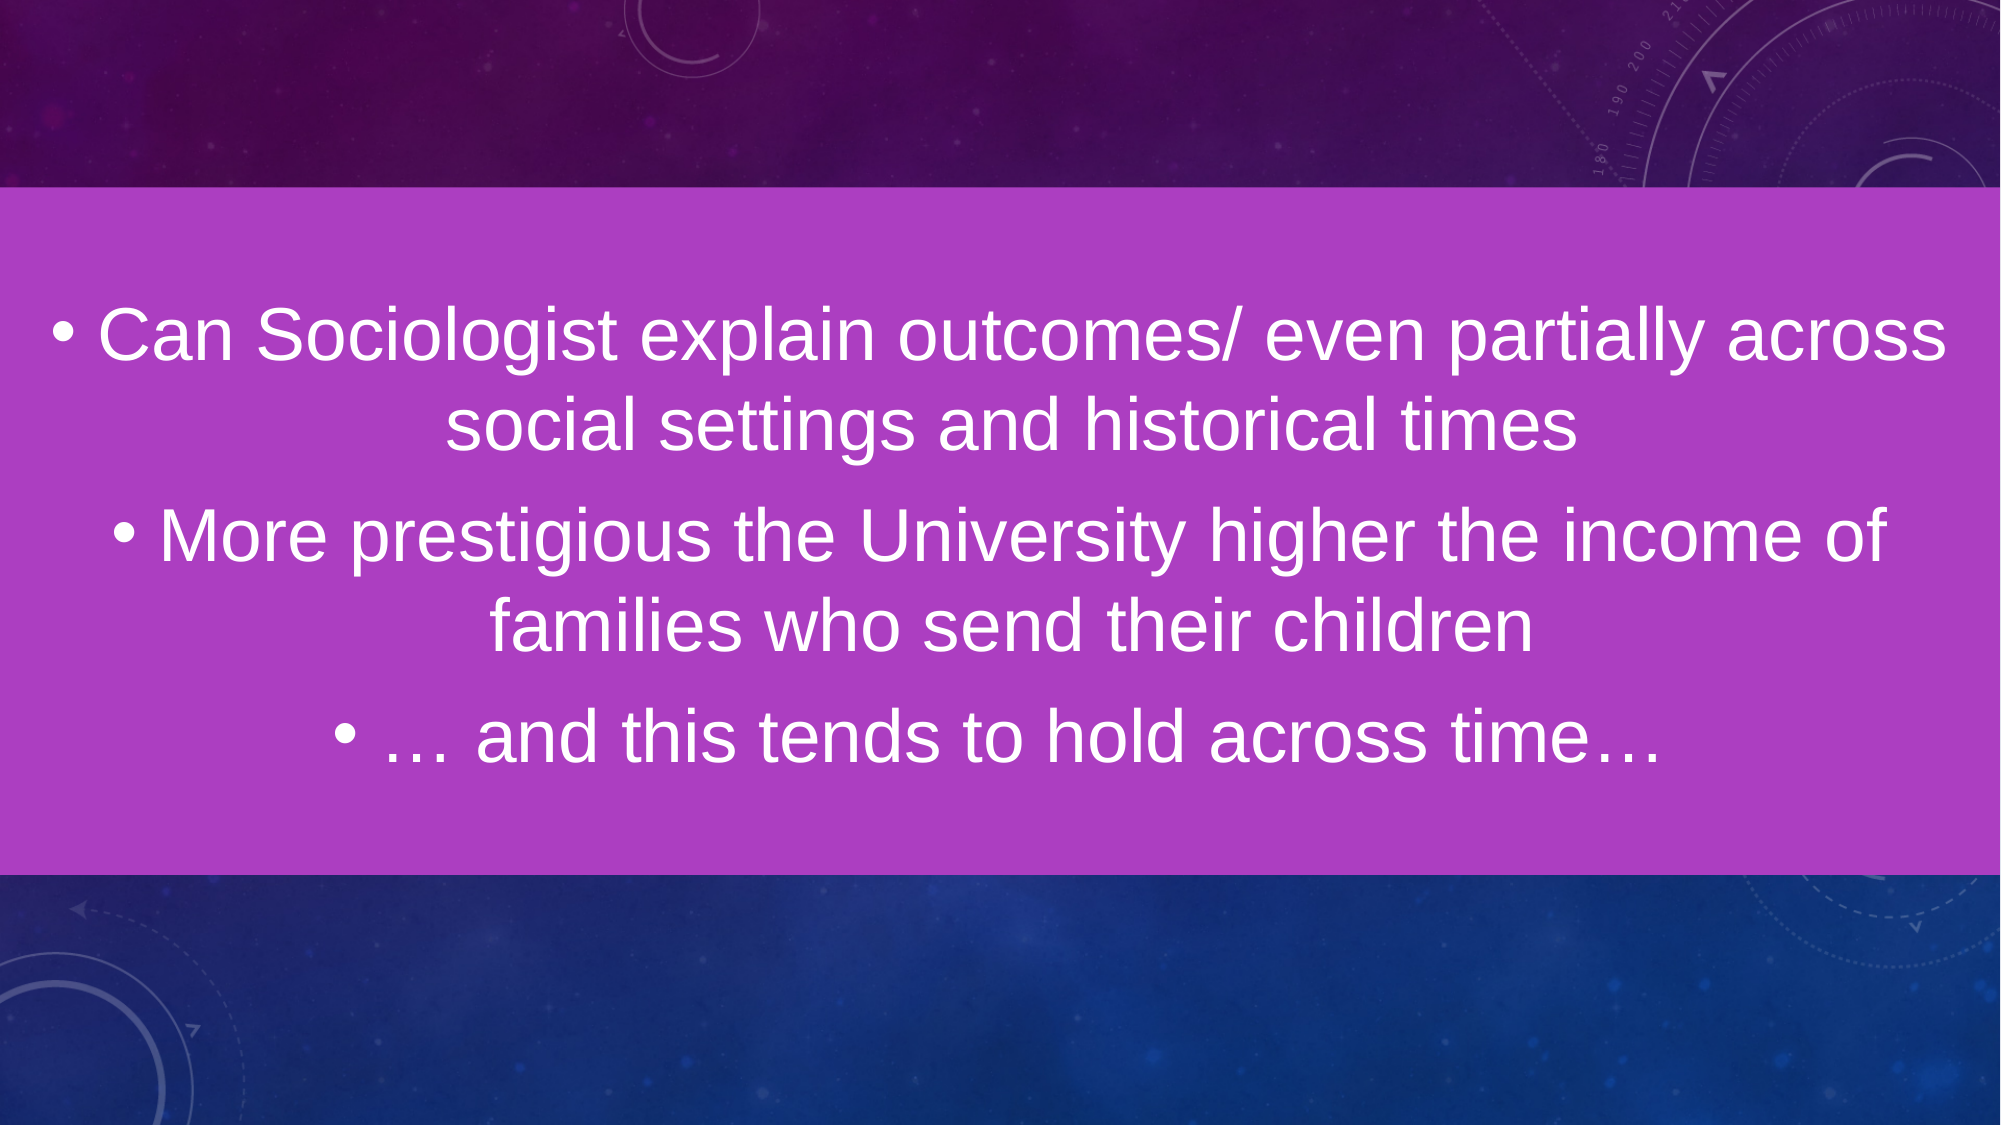

Can Sociologist explain outcomes/ even partially across social settings and historical times
More prestigious the University higher the income of families who send their children
… and this tends to hold across time…